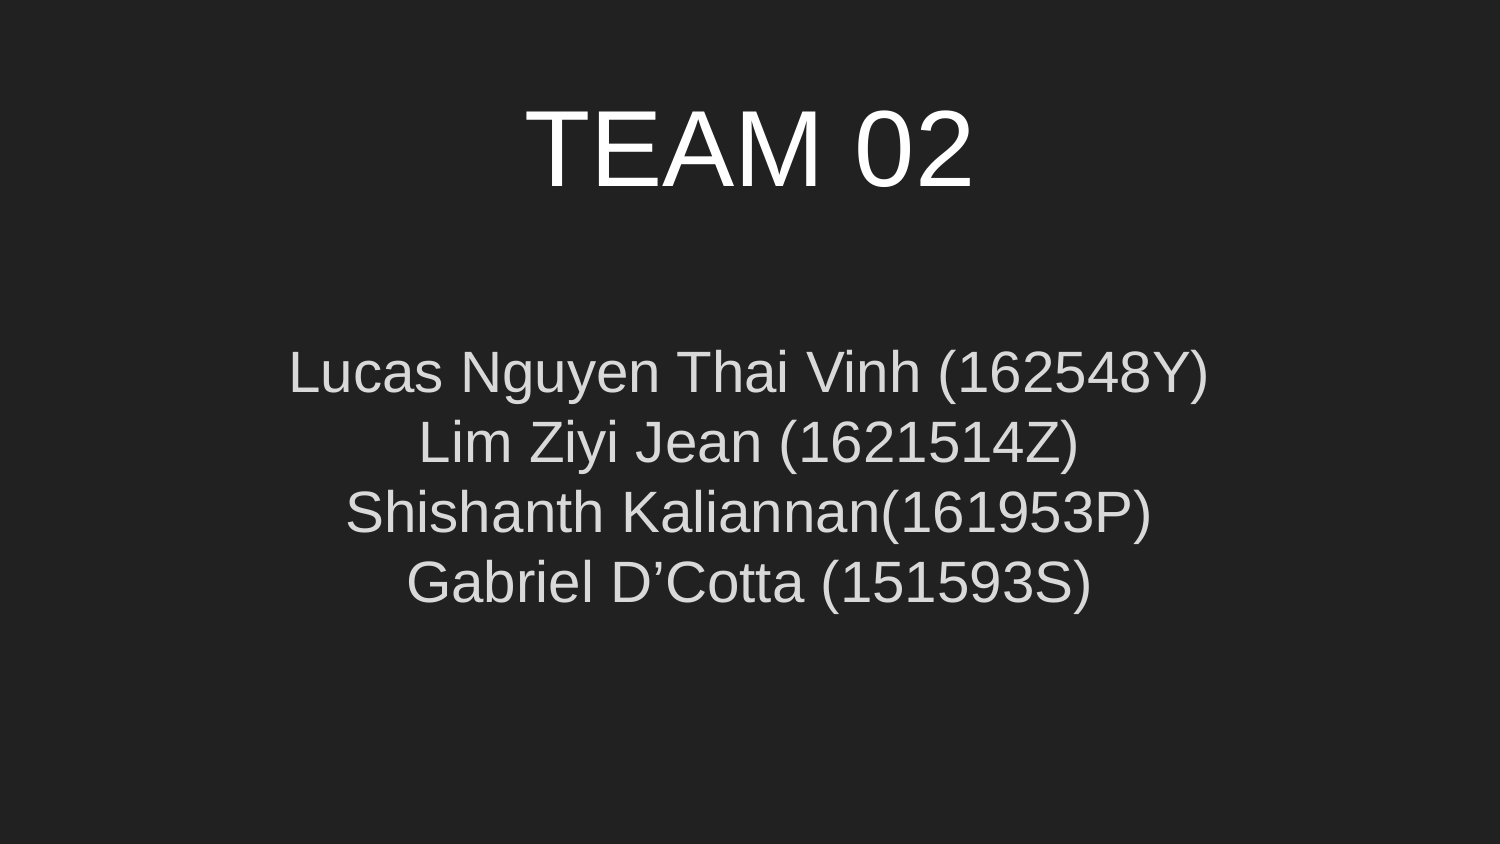

# TEAM 02

Lucas Nguyen Thai Vinh (162548Y)
Lim Ziyi Jean (1621514Z)
Shishanth Kaliannan(161953P)
Gabriel D’Cotta (151593S)